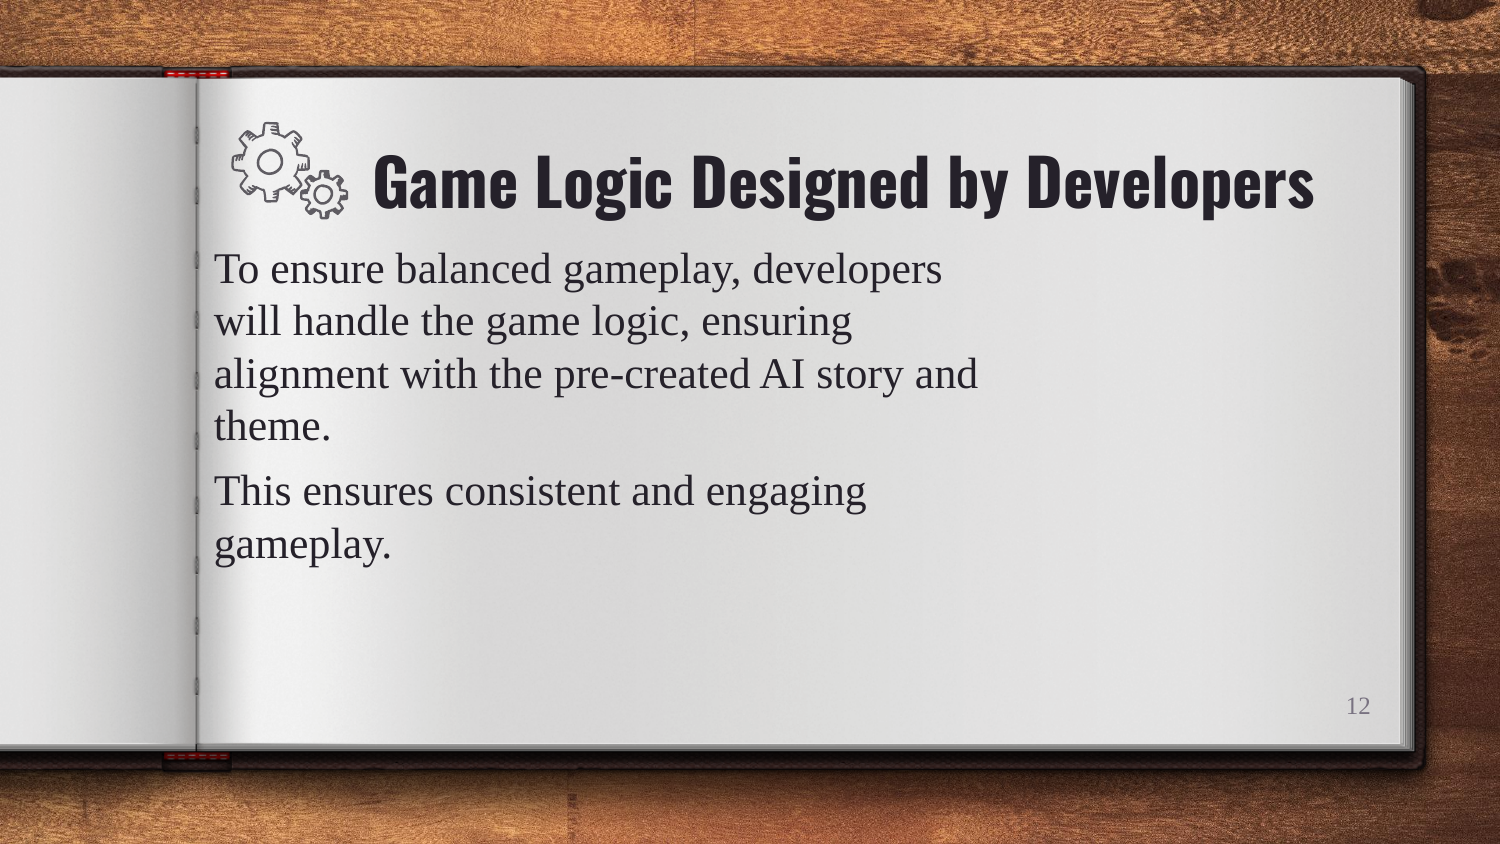

Game Logic Designed by Developers

To ensure balanced gameplay, developers will handle the game logic, ensuring alignment with the pre-created AI story and theme.
This ensures consistent and engaging gameplay.

12